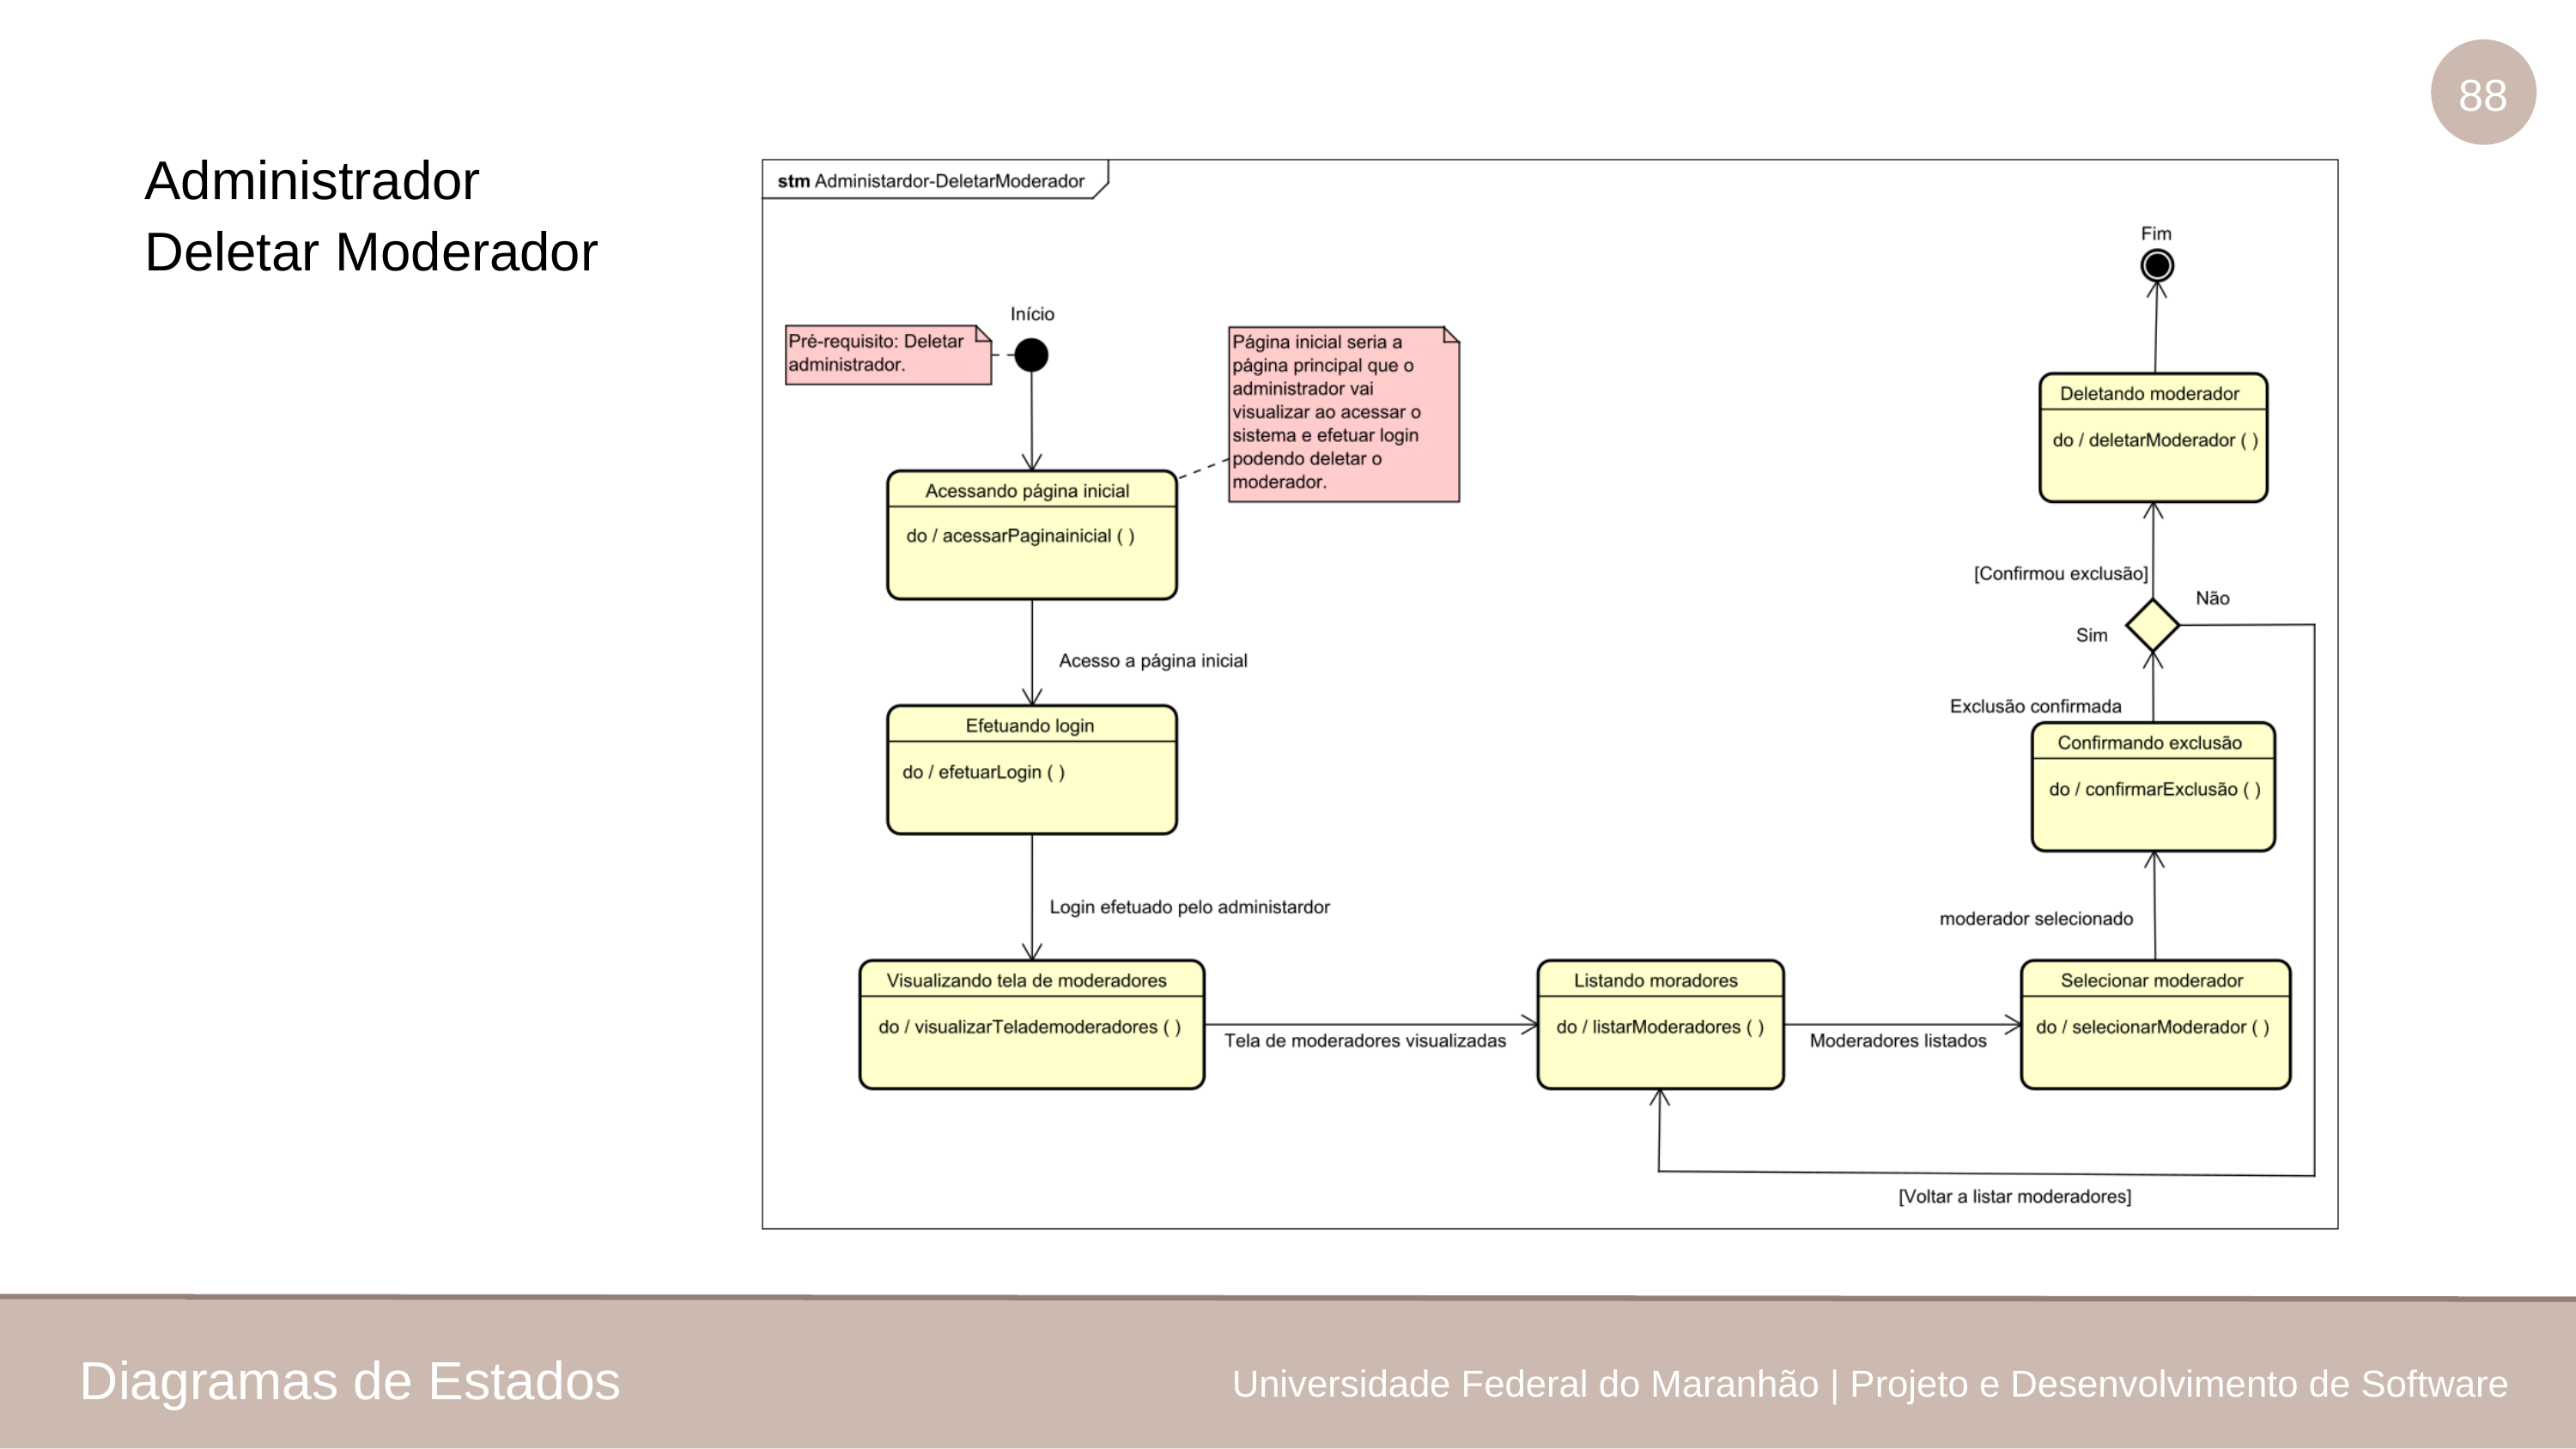

88
Administrador
Deletar Moderador

Diagramas de Estados
Universidade Federal do Maranhão | Projeto e Desenvolvimento de Software